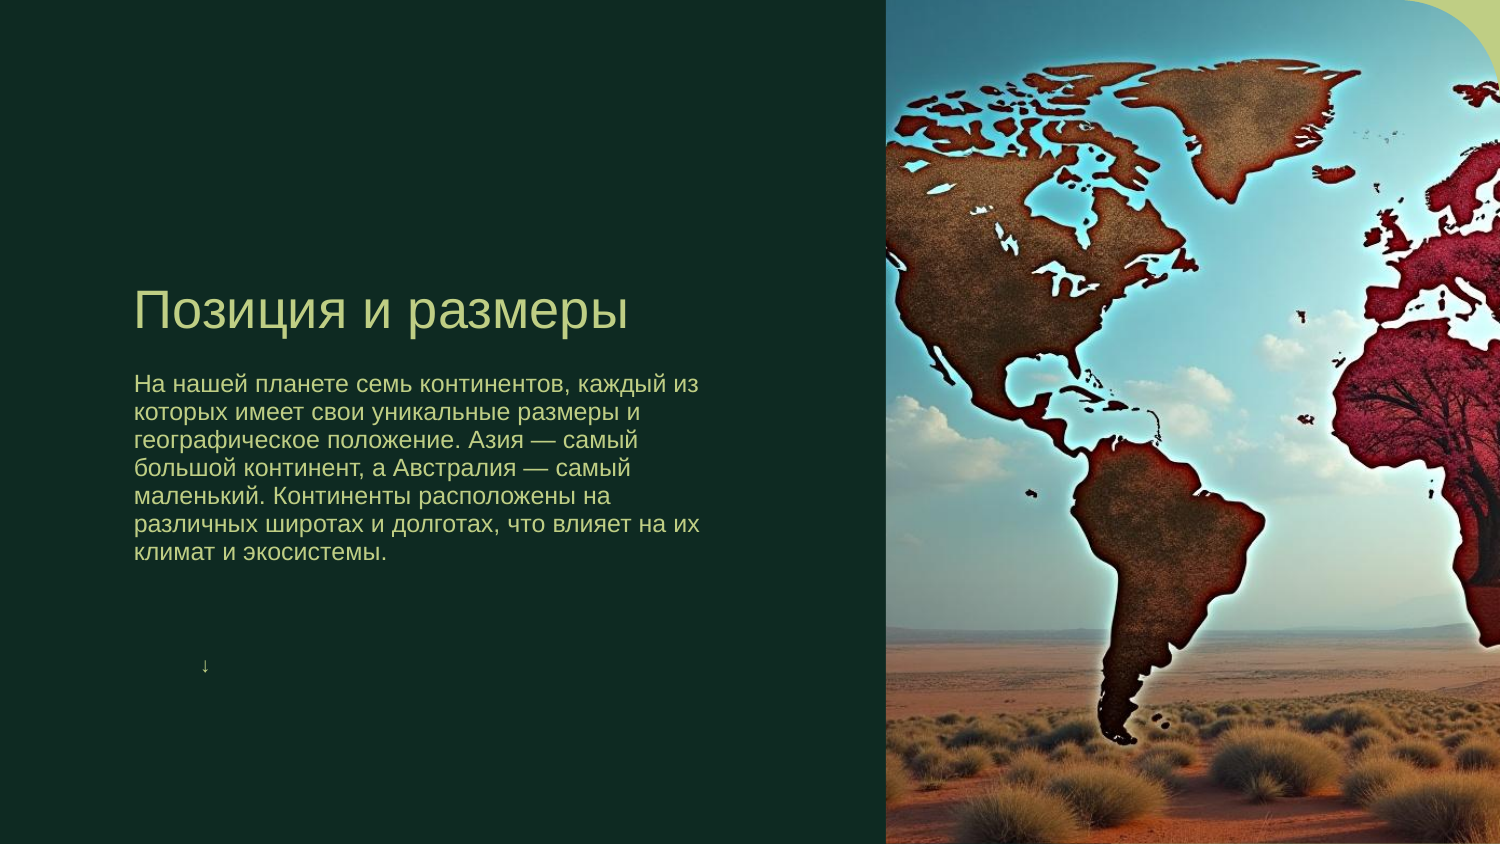

# Позиция и размеры
На нашей планете семь континентов, каждый из которых имеет свои уникальные размеры и географическое положение. Азия — самый большой континент, а Австралия — самый маленький. Континенты расположены на различных широтах и долготах, что влияет на их климат и экосистемы.
↓